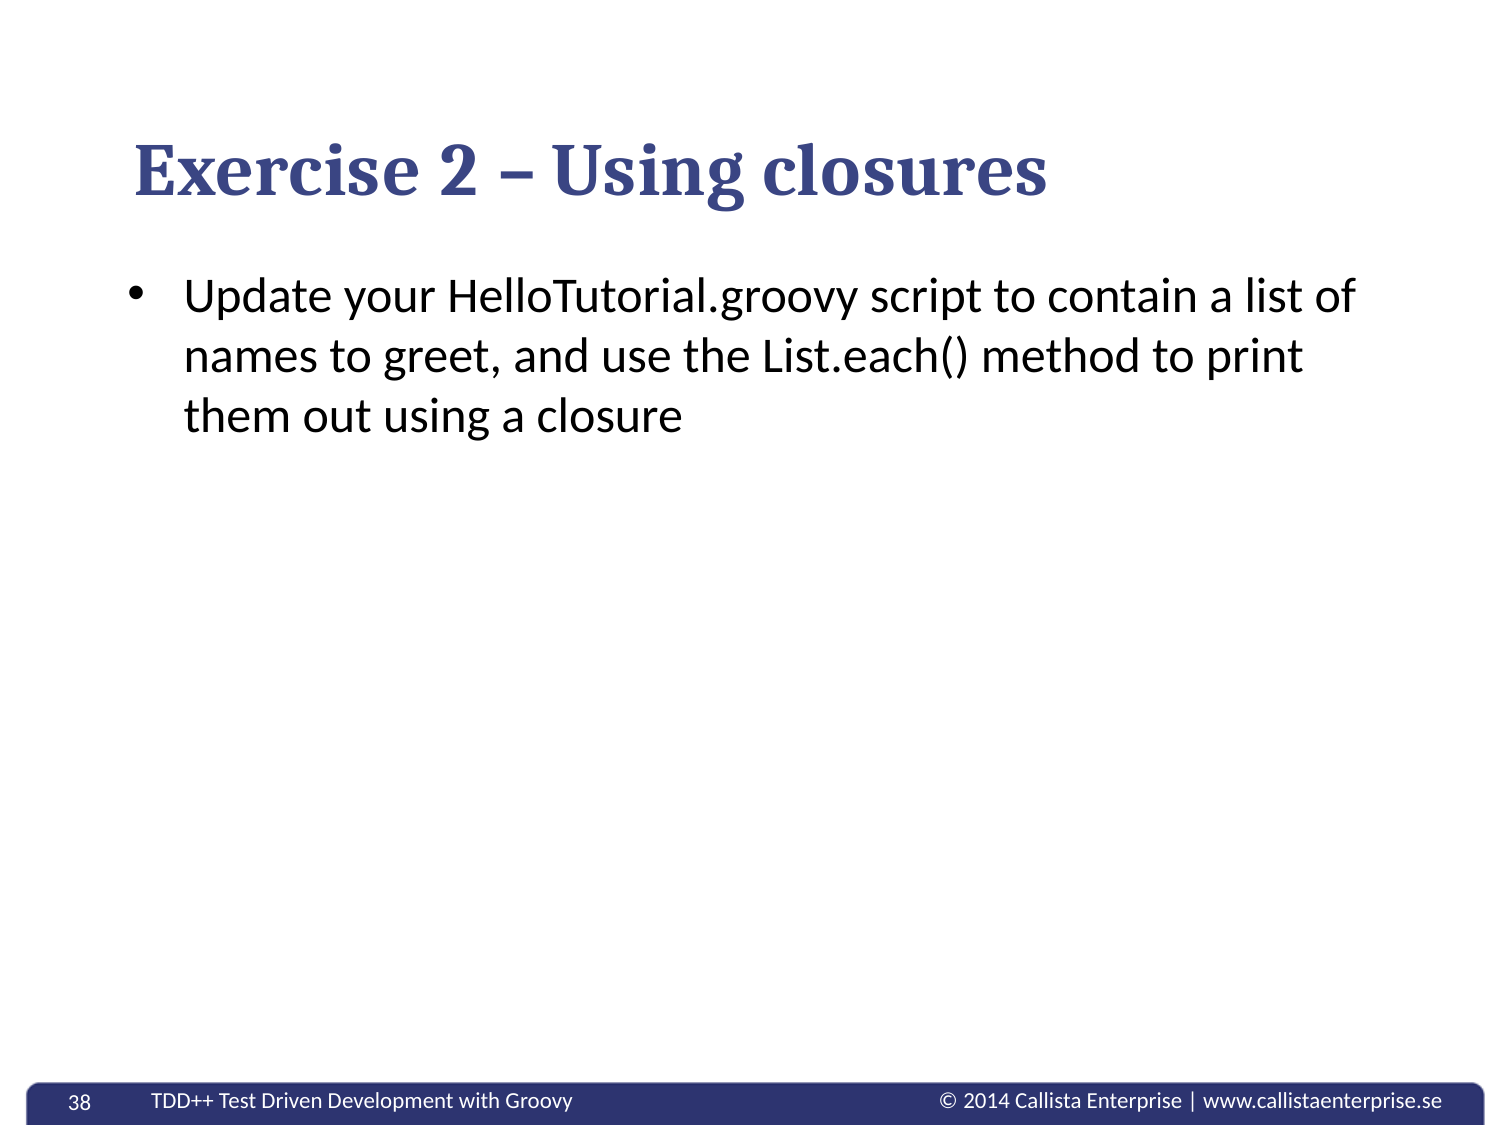

# Exercise 2 – Using closures
Update your HelloTutorial.groovy script to contain a list of names to greet, and use the List.each() method to print them out using a closure